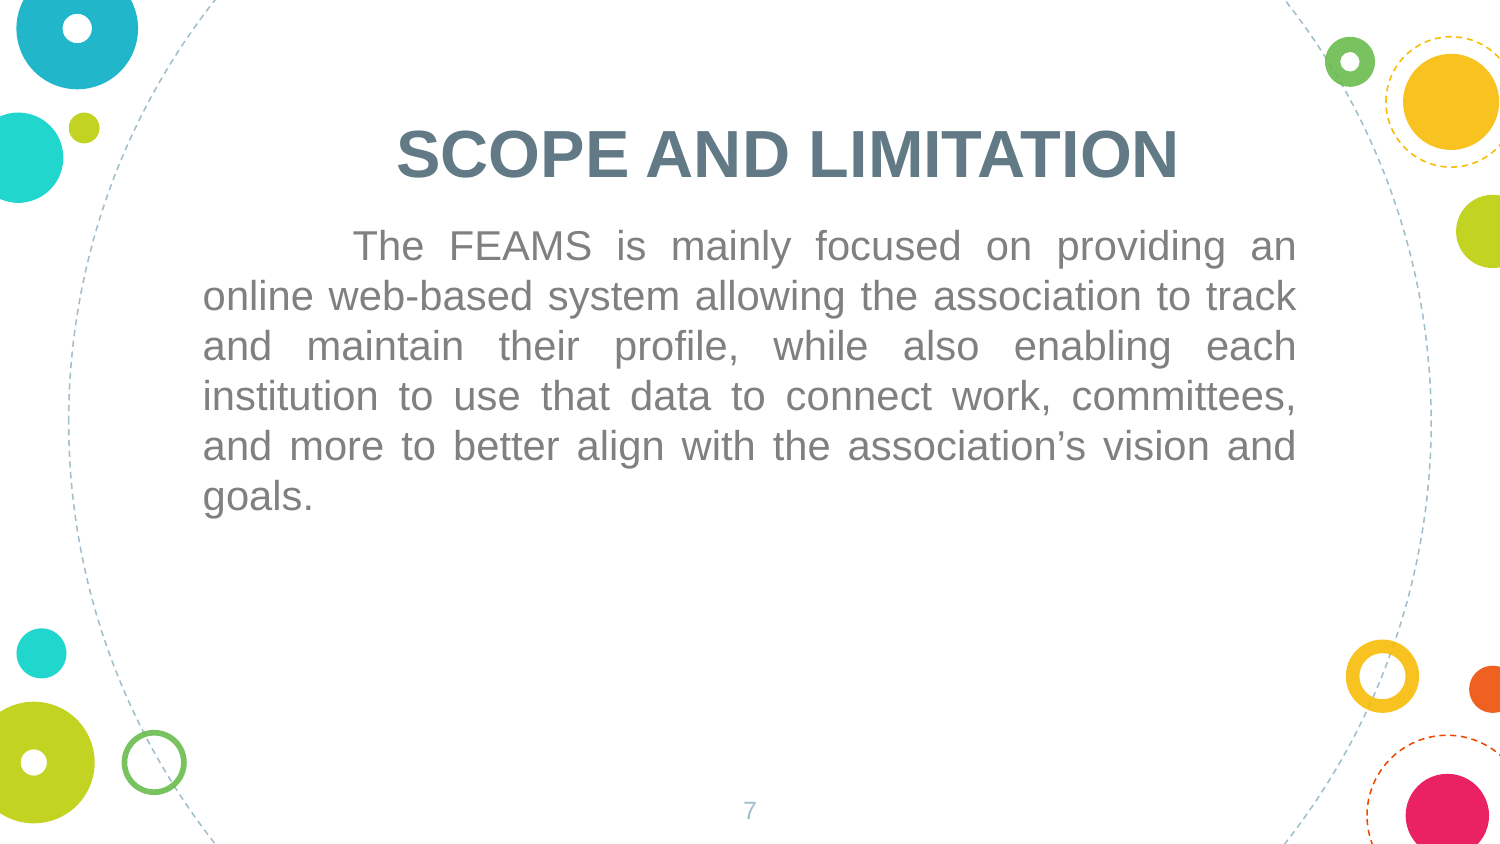

SCOPE AND LIMITATION
	The FEAMS is mainly focused on providing an online web-based system allowing the association to track and maintain their profile, while also enabling each institution to use that data to connect work, committees, and more to better align with the association’s vision and goals.
7